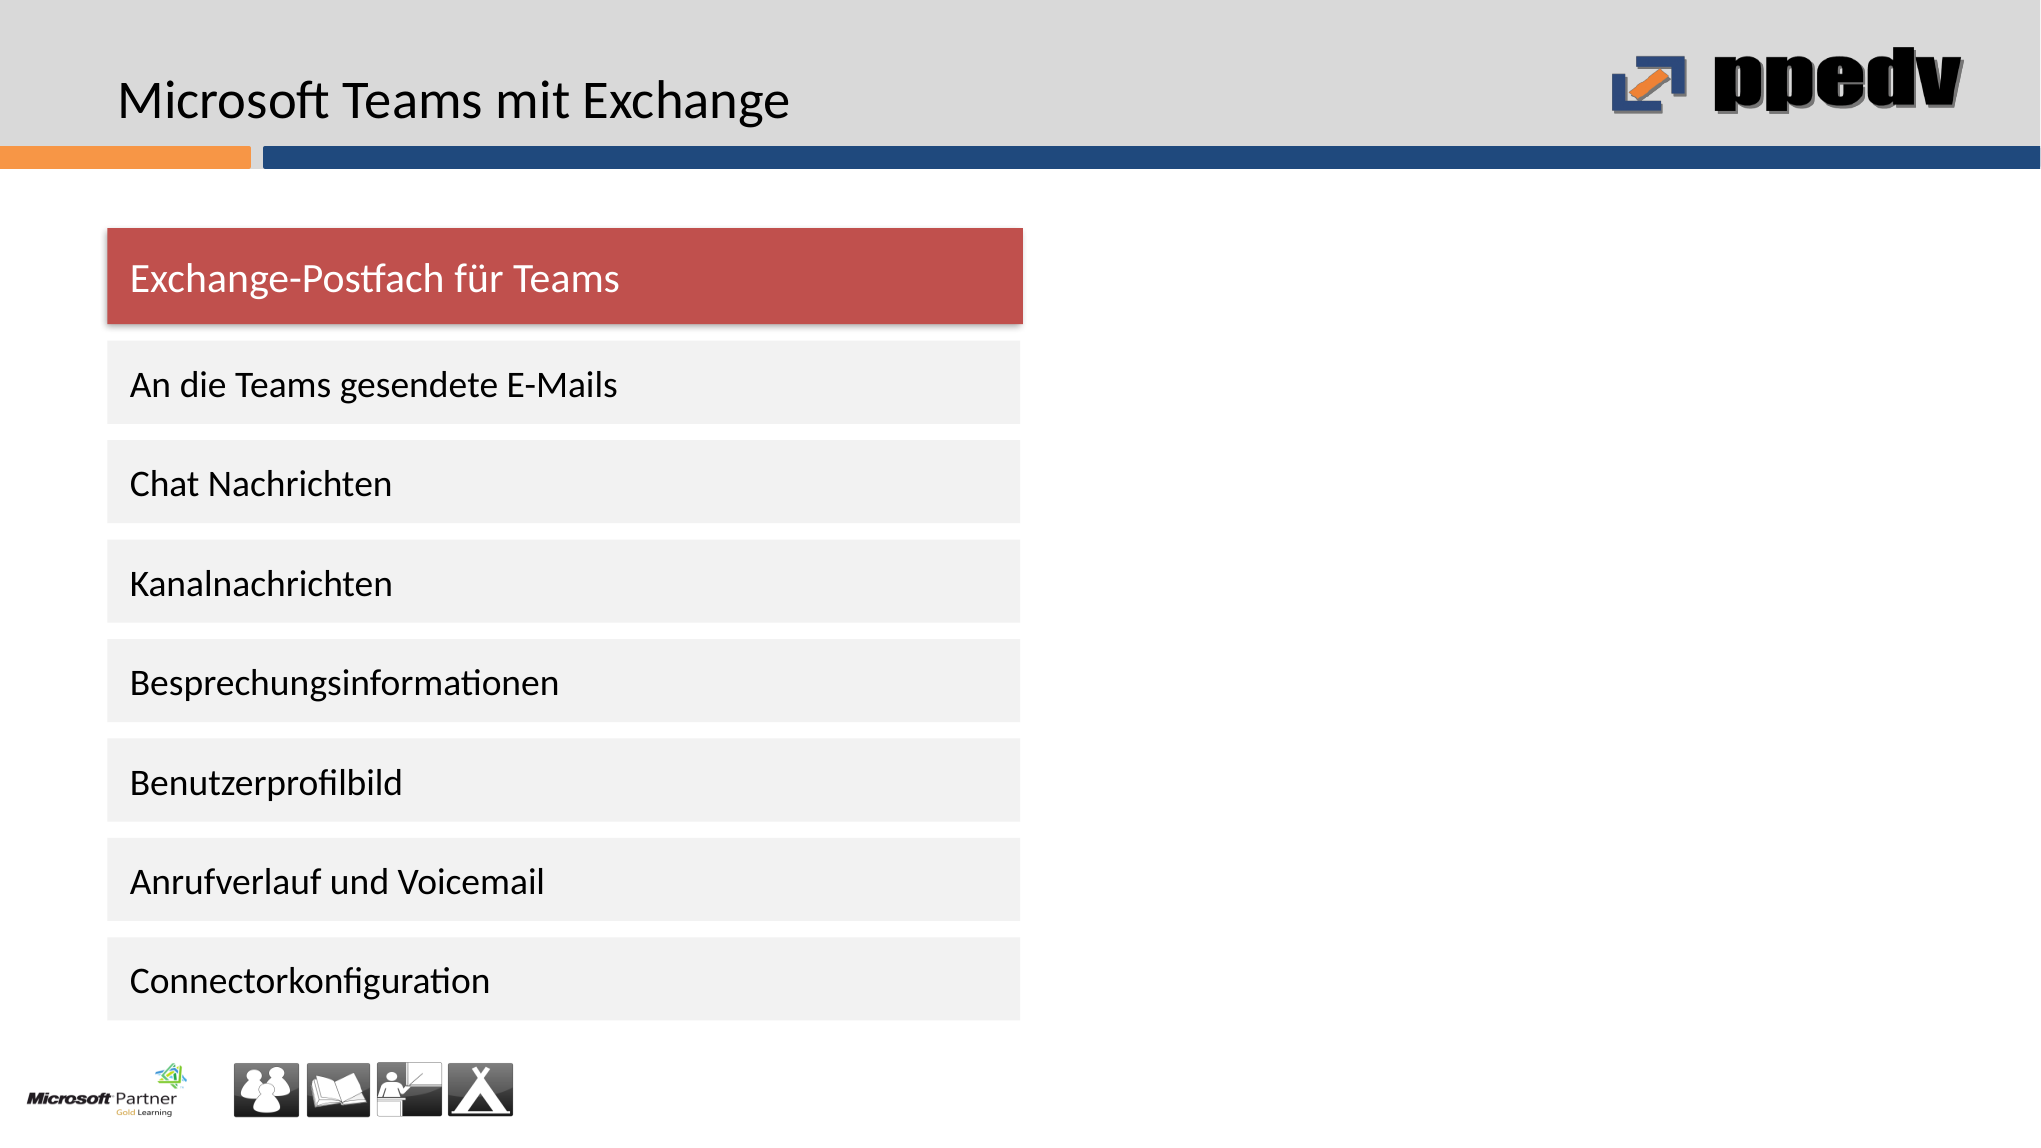

# Microsoft Teams mit Exchange
Exchange-Postfach für Teams
An die Teams gesendete E-Mails
Chat Nachrichten
Kanalnachrichten
Besprechungsinformationen
Benutzerprofilbild
Anrufverlauf und Voicemail
Connectorkonfiguration